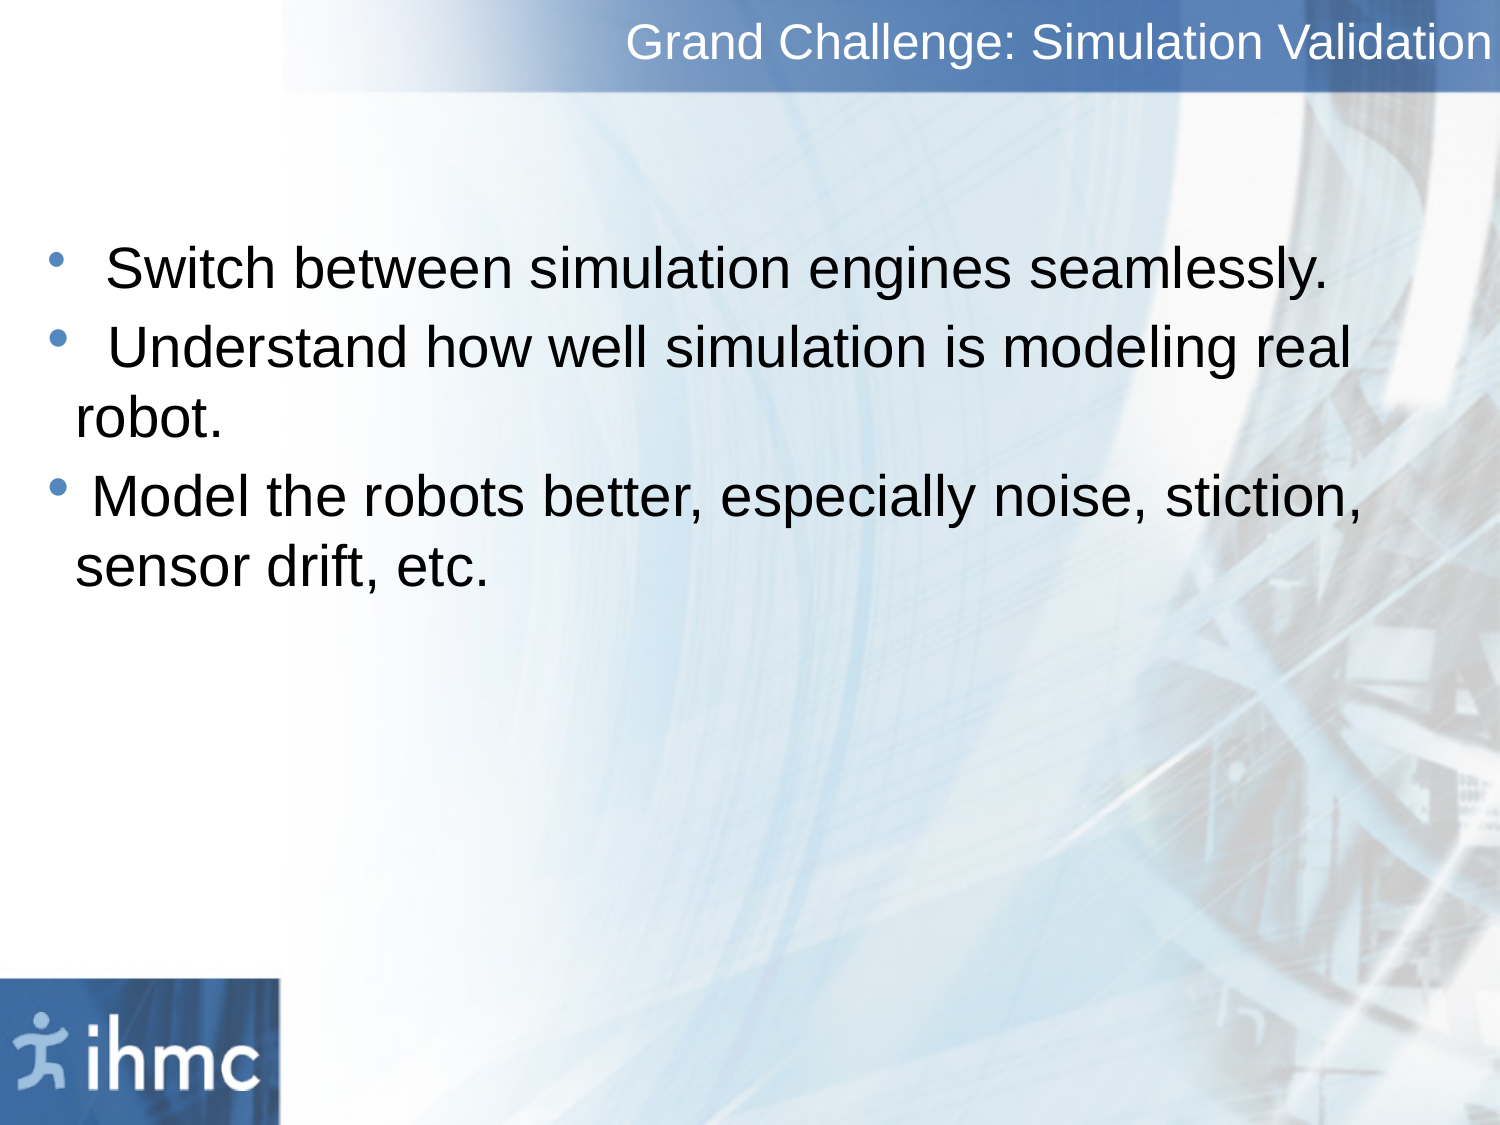

# Grand Challenge: Simulation Validation
  Switch between simulation engines seamlessly.
  Understand how well simulation is modeling real robot.
 Model the robots better, especially noise, stiction, sensor drift, etc.